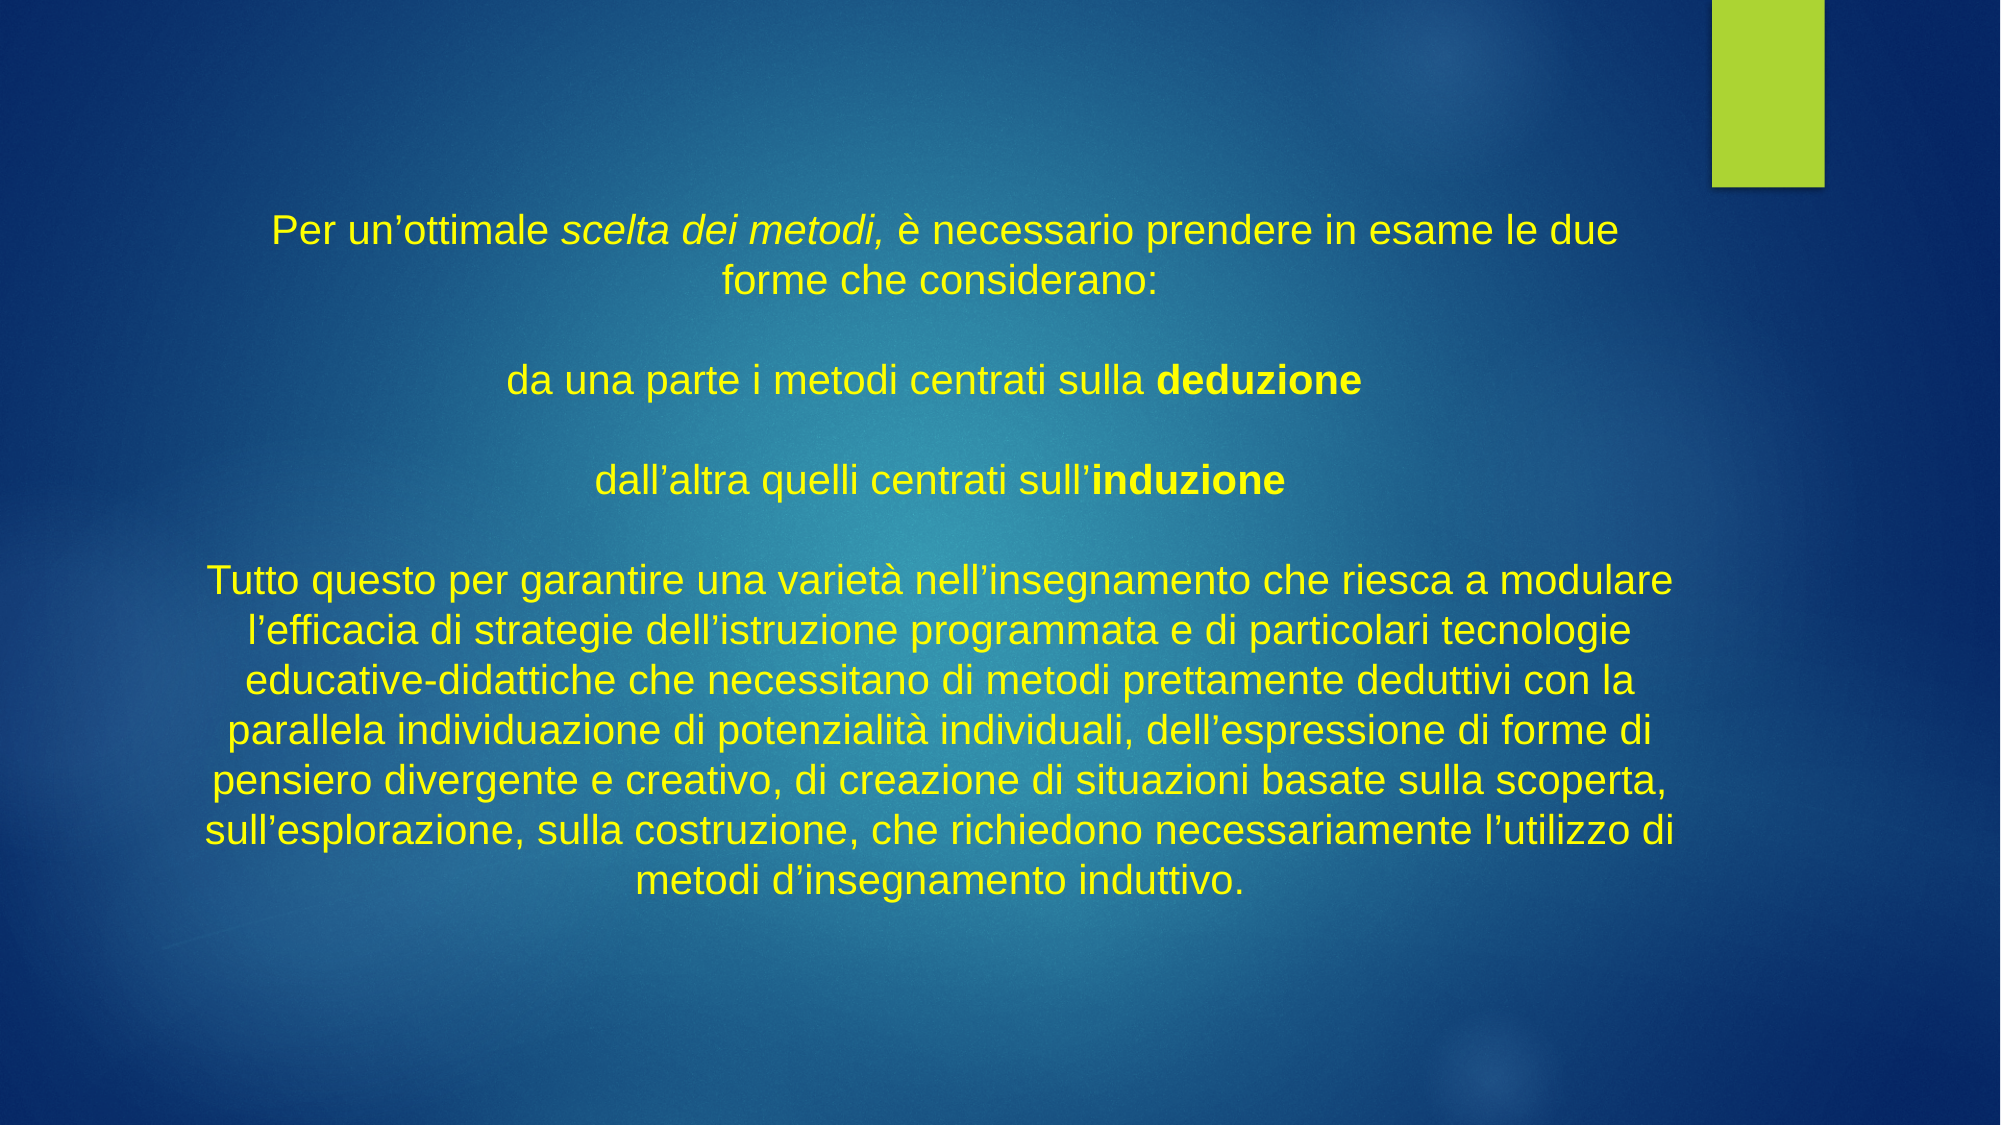

Per un’ottimale scelta dei metodi, è necessario prendere in esame le due forme che considerano:

da una parte i metodi centrati sulla deduzione

dall’altra quelli centrati sull’induzione

Tutto questo per garantire una varietà nell’insegnamento che riesca a modulare l’efficacia di strategie dell’istruzione programmata e di particolari tecnologie educative-didattiche che necessitano di metodi prettamente deduttivi con la parallela individuazione di potenzialità individuali, dell’espressione di forme di pensiero divergente e creativo, di creazione di situazioni basate sulla scoperta, sull’esplorazione, sulla costruzione, che richiedono necessariamente l’utilizzo di metodi d’insegnamento induttivo.